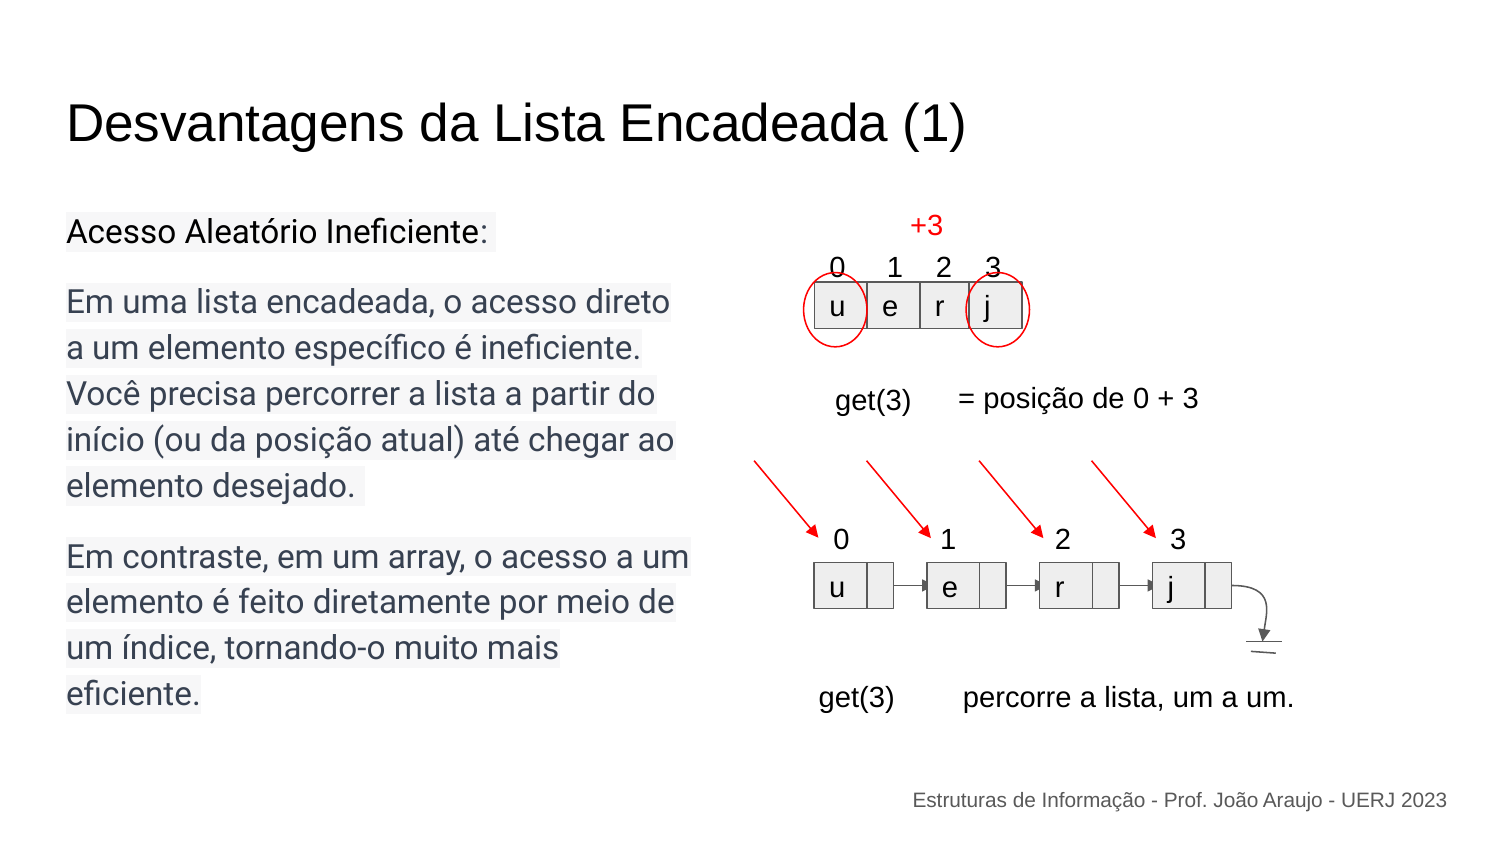

# Desvantagens da Lista Encadeada (1)
Acesso Aleatório Ineficiente:
Em uma lista encadeada, o acesso direto a um elemento específico é ineficiente. Você precisa percorrer a lista a partir do início (ou da posição atual) até chegar ao elemento desejado.
Em contraste, em um array, o acesso a um elemento é feito diretamente por meio de um índice, tornando-o muito mais eficiente.

+3
0     1    2    3

u
e
r
j
= posição de 0 + 3
get(3)
0           1            2            3
u

e

r

j

percorre a lista, um a um.
get(3)